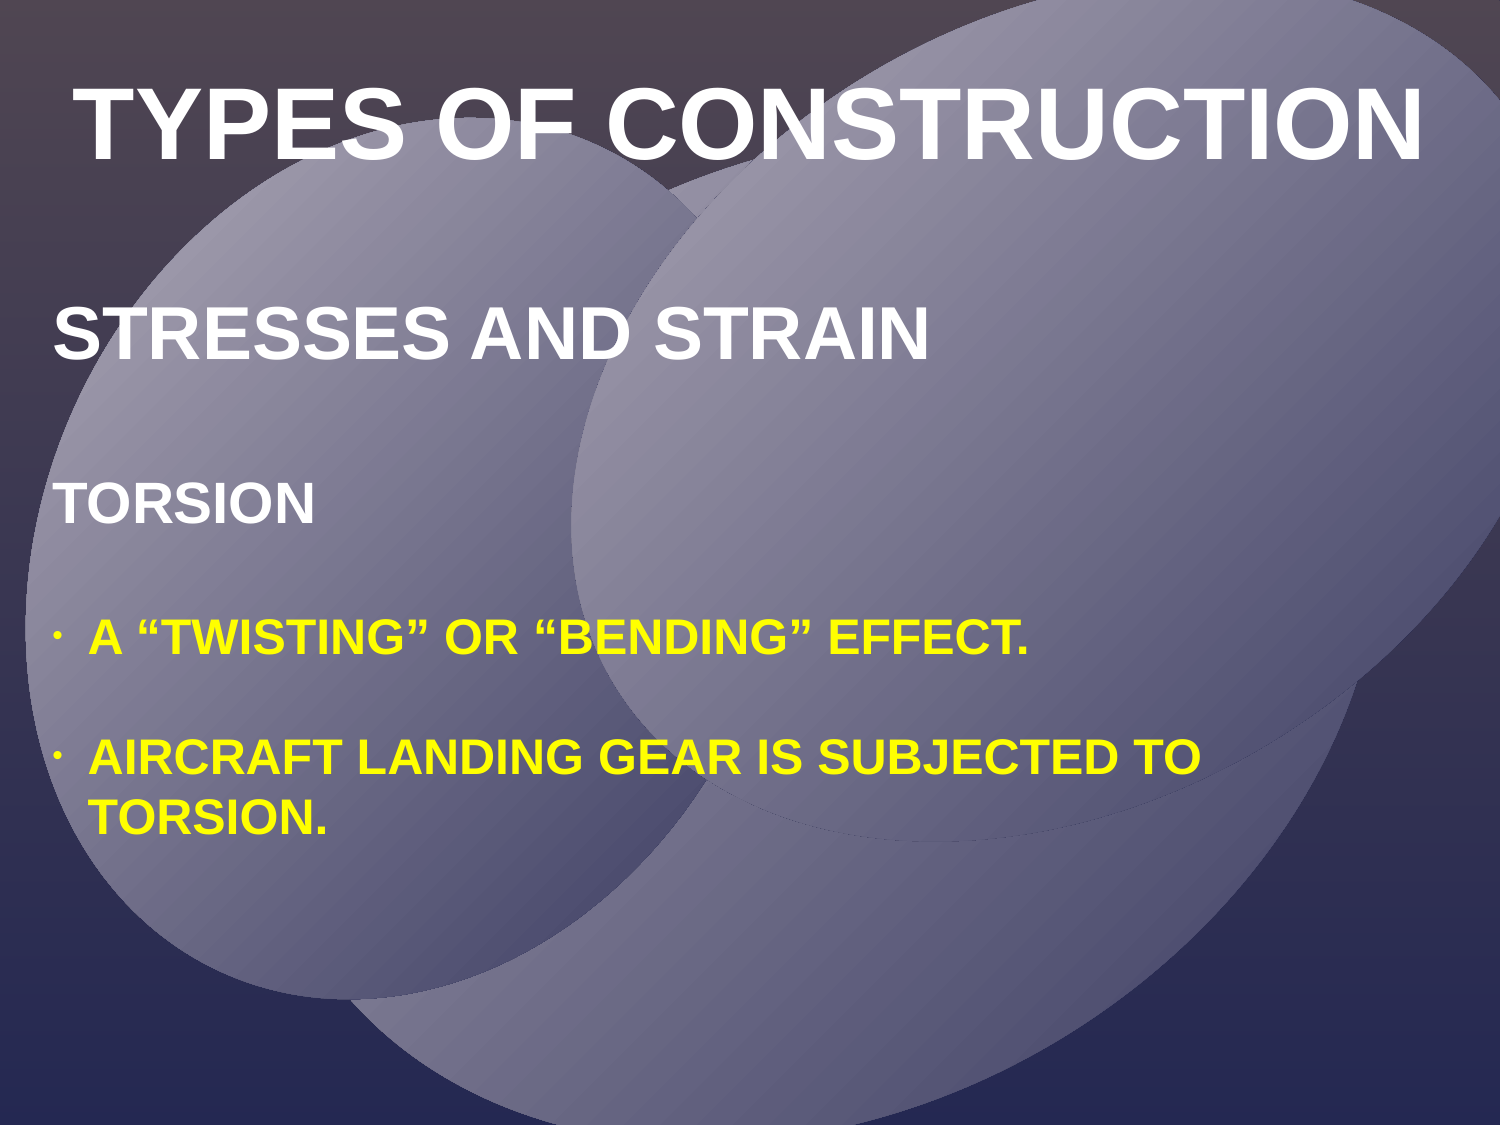

TYPES OF CONSTRUCTION
STRESSES AND STRAIN

TORSION

A “TWISTING” OR “BENDING” EFFECT.

AIRCRAFT LANDING GEAR IS SUBJECTED TO TORSION.